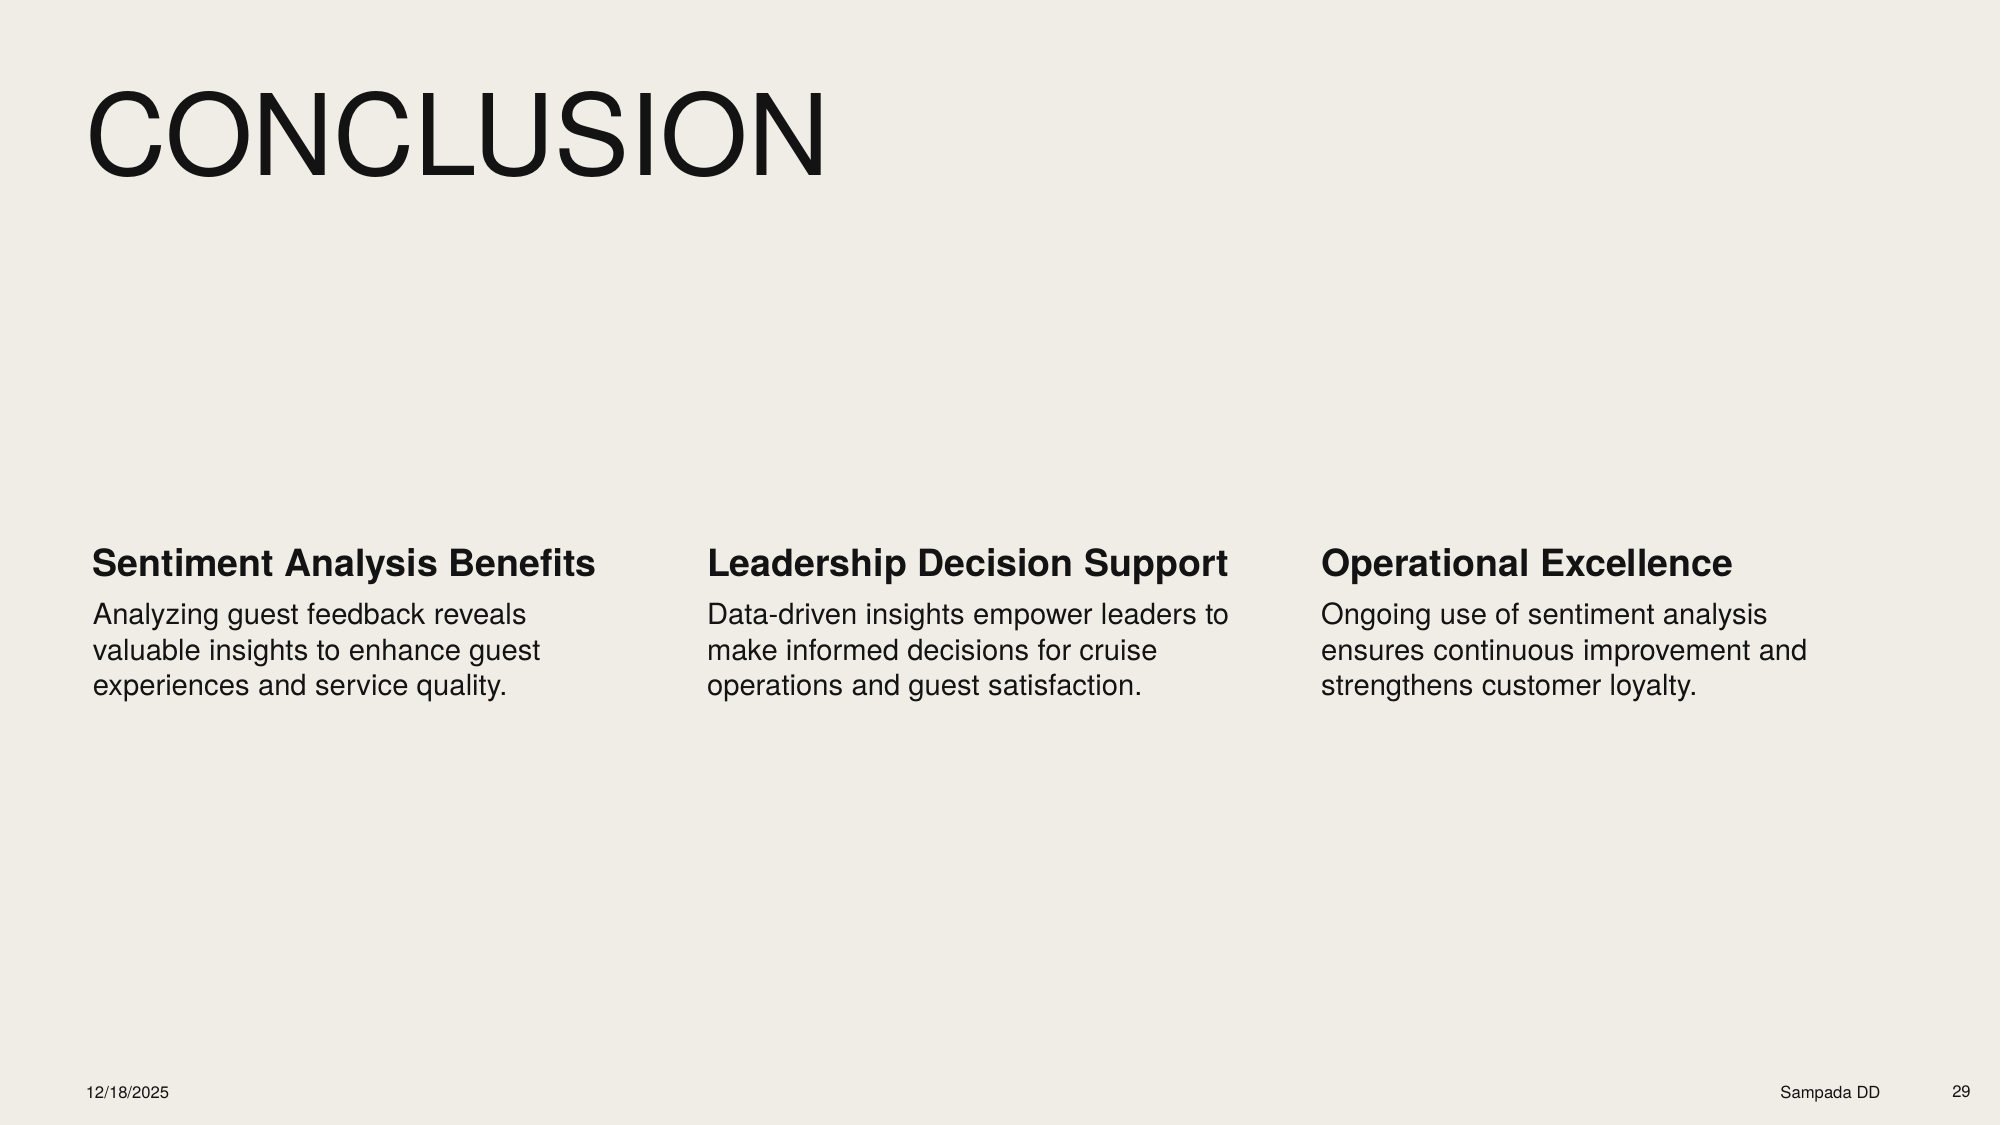

# Conclusion
Sentiment Analysis Benefits
Analyzing guest feedback reveals valuable insights to enhance guest experiences and service quality.
Leadership Decision Support
Data-driven insights empower leaders to make informed decisions for cruise operations and guest satisfaction.
Operational Excellence
Ongoing use of sentiment analysis ensures continuous improvement and strengthens customer loyalty.
12/18/2025
Sampada DD
29